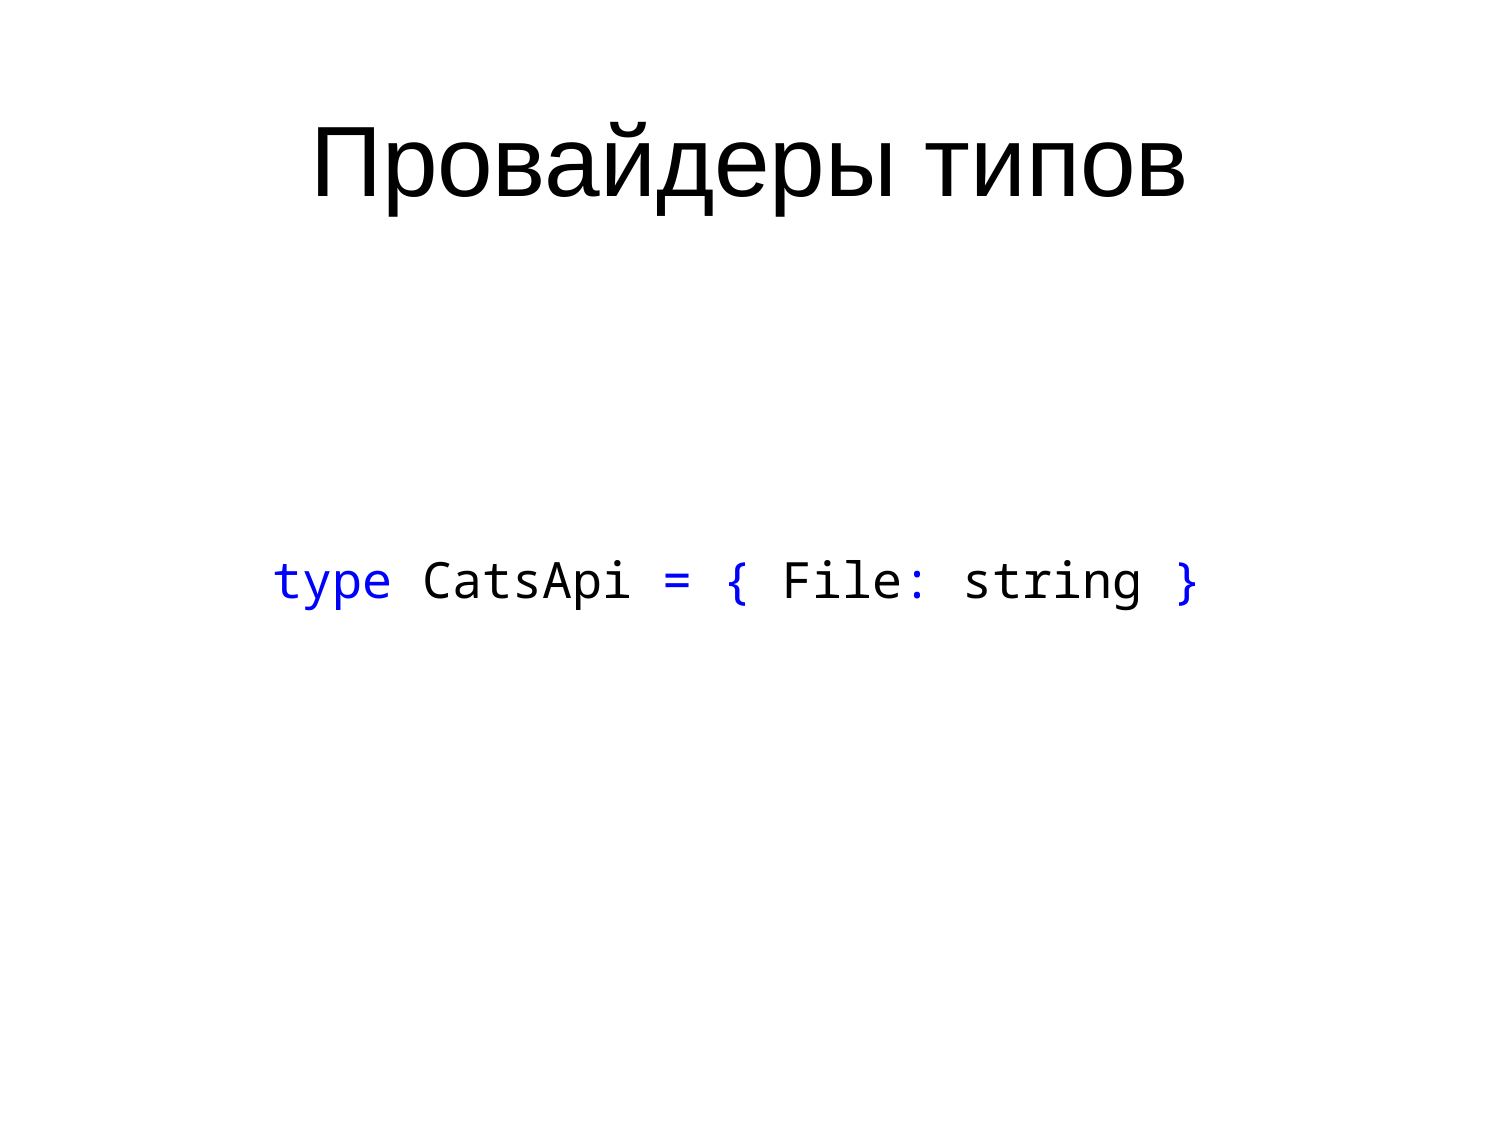

Провайдеры типов
type CatsApi = { File: string }